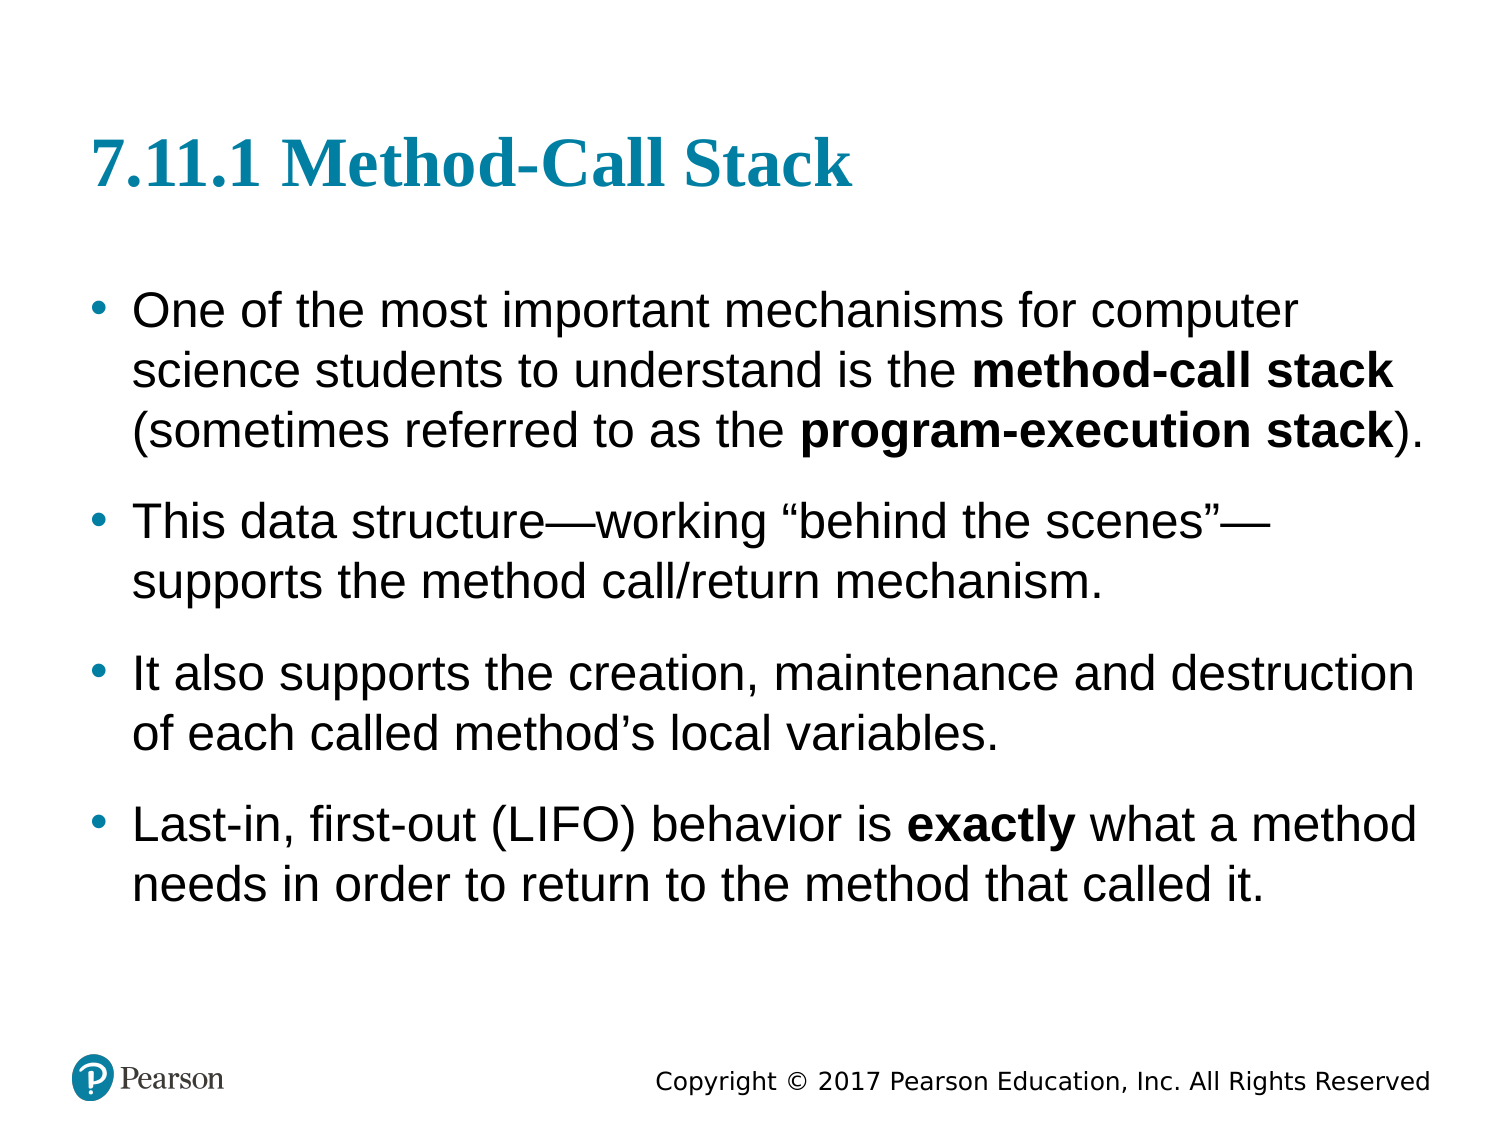

# 7.11.1 Method-Call Stack
One of the most important mechanisms for computer science students to understand is the method-call stack (sometimes referred to as the program-execution stack).
This data structure—working “behind the scenes”—supports the method call/return mechanism.
It also supports the creation, maintenance and destruction of each called method’s local variables.
Last-in, first-out (L I F O) behavior is exactly what a method needs in order to return to the method that called it.